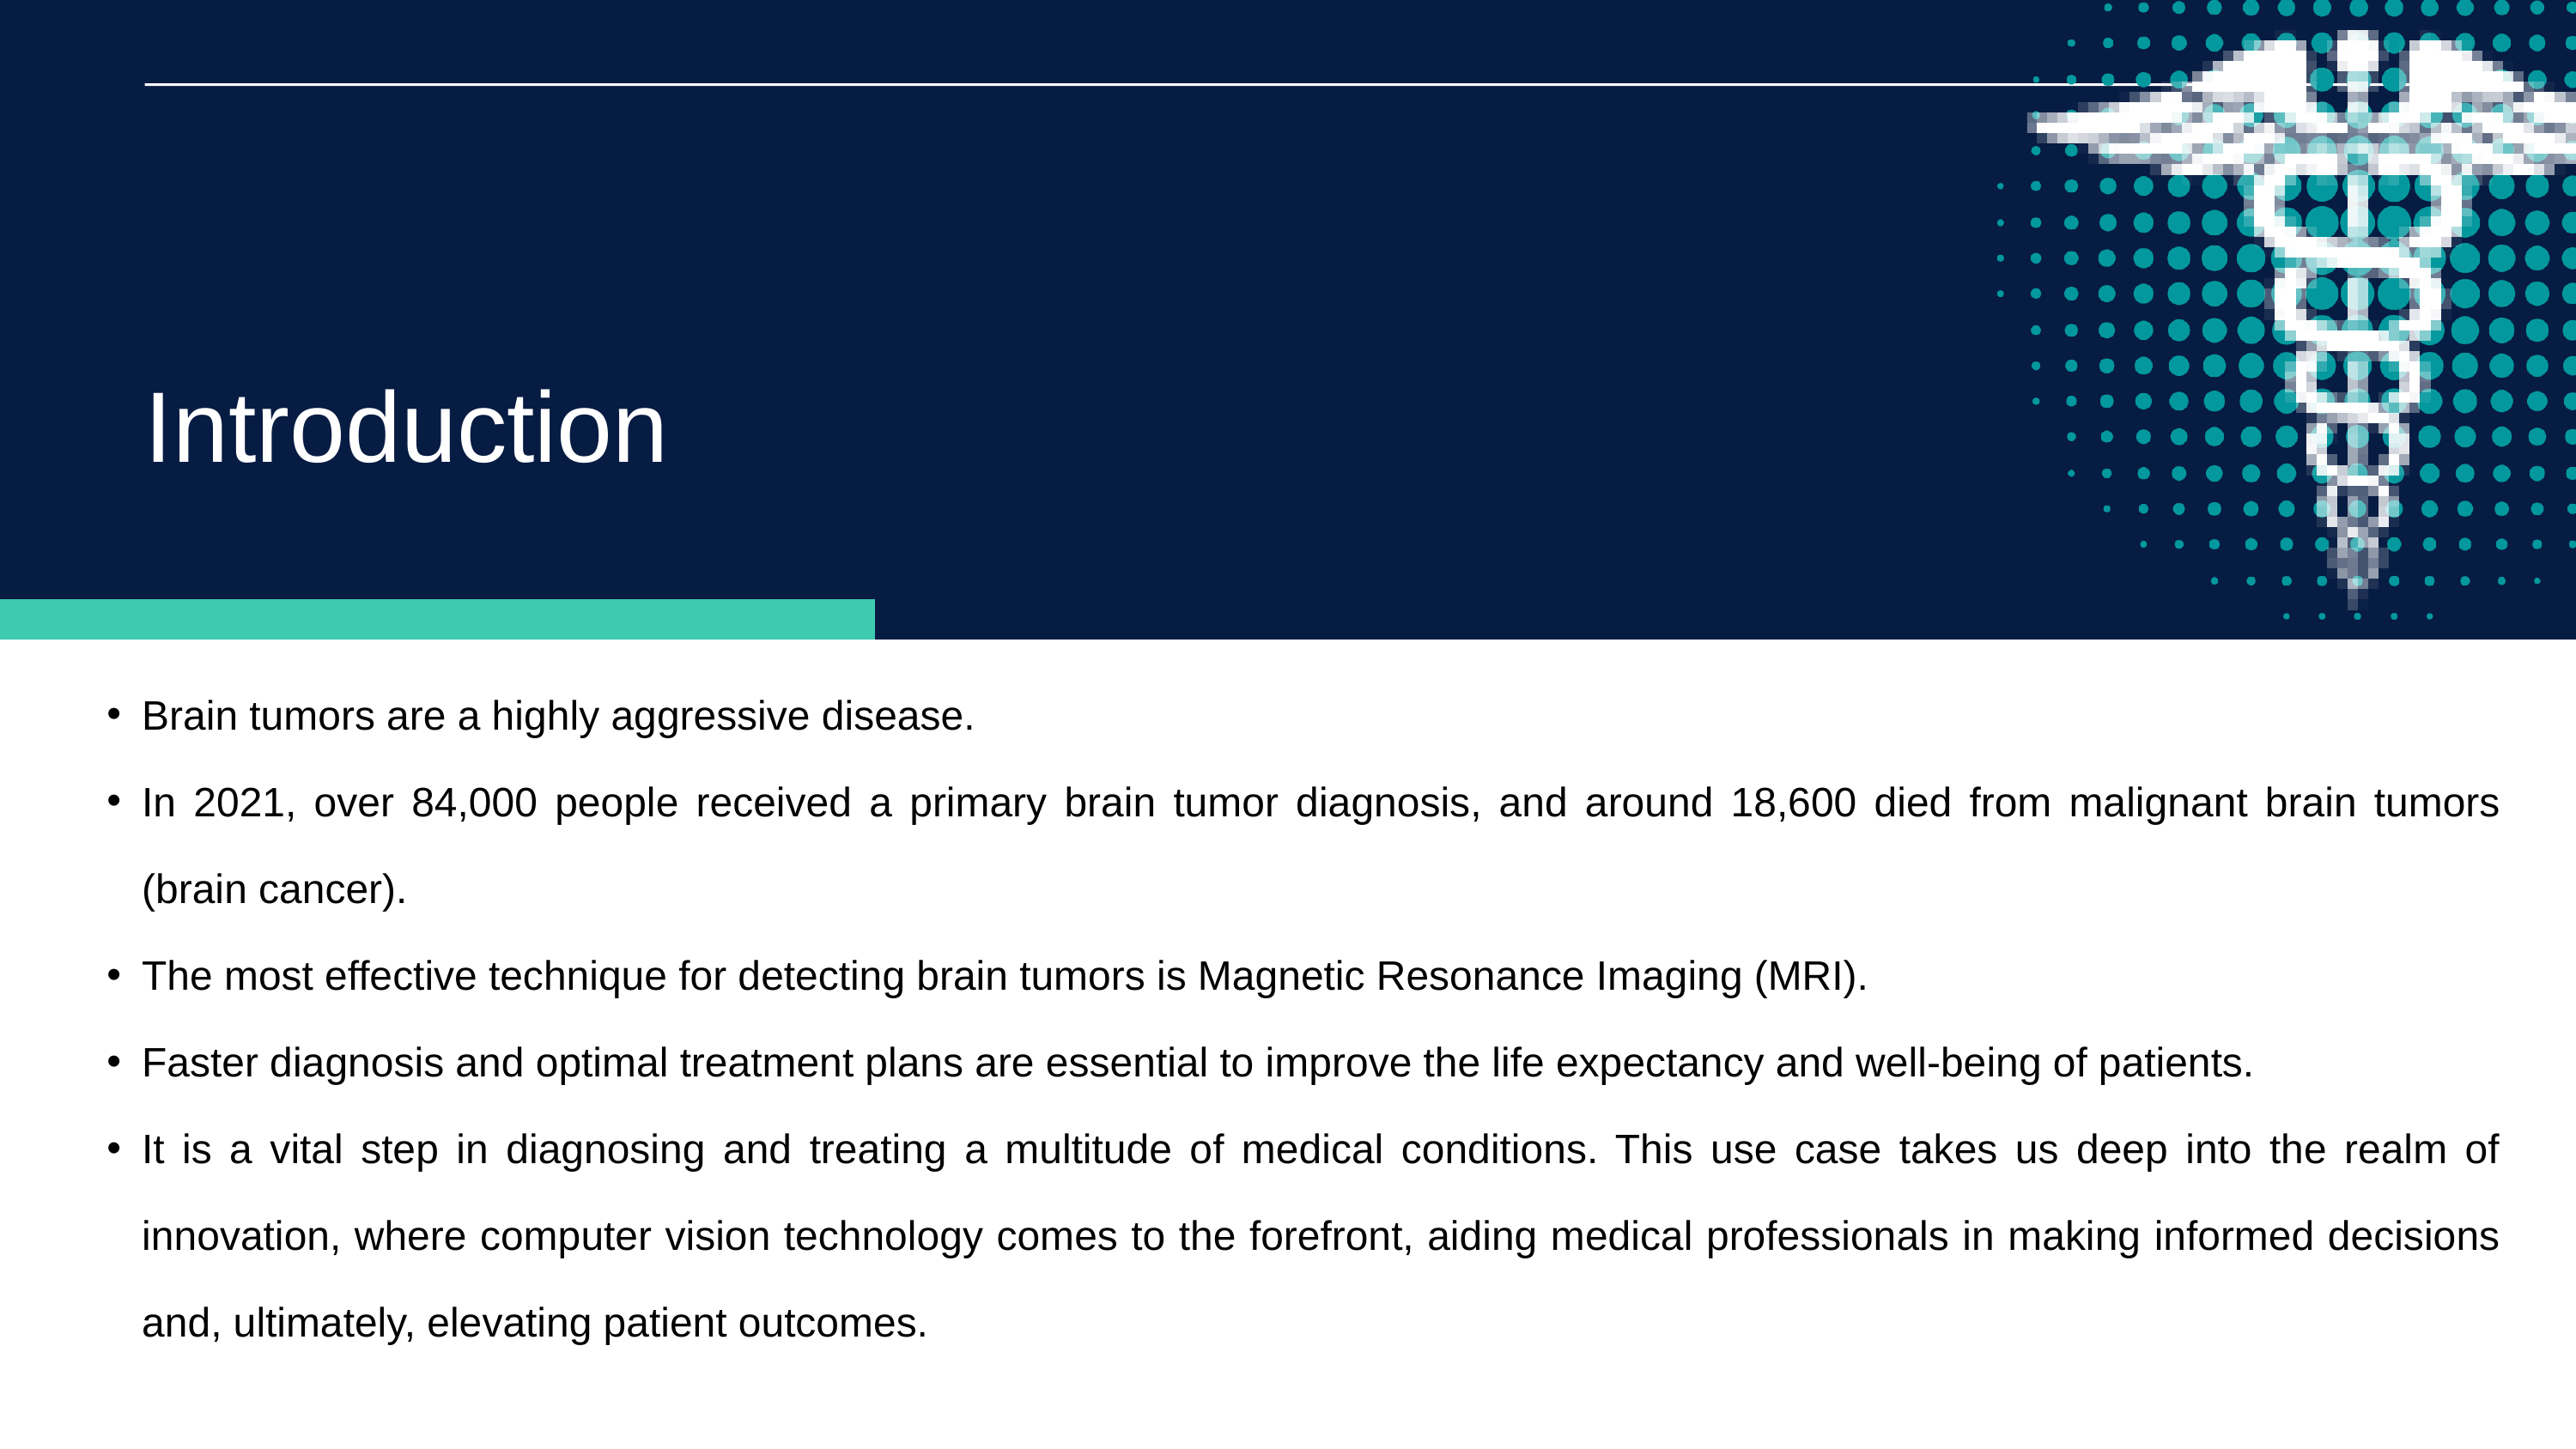

Introduction

Brain tumors are a highly aggressive disease.
In 2021, over 84,000 people received a primary brain tumor diagnosis, and around 18,600 died from malignant brain tumors (brain cancer).
The most effective technique for detecting brain tumors is Magnetic Resonance Imaging (MRI).
Faster diagnosis and optimal treatment plans are essential to improve the life expectancy and well-being of patients.
It is a vital step in diagnosing and treating a multitude of medical conditions. This use case takes us deep into the realm of innovation, where computer vision technology comes to the forefront, aiding medical professionals in making informed decisions and, ultimately, elevating patient outcomes.